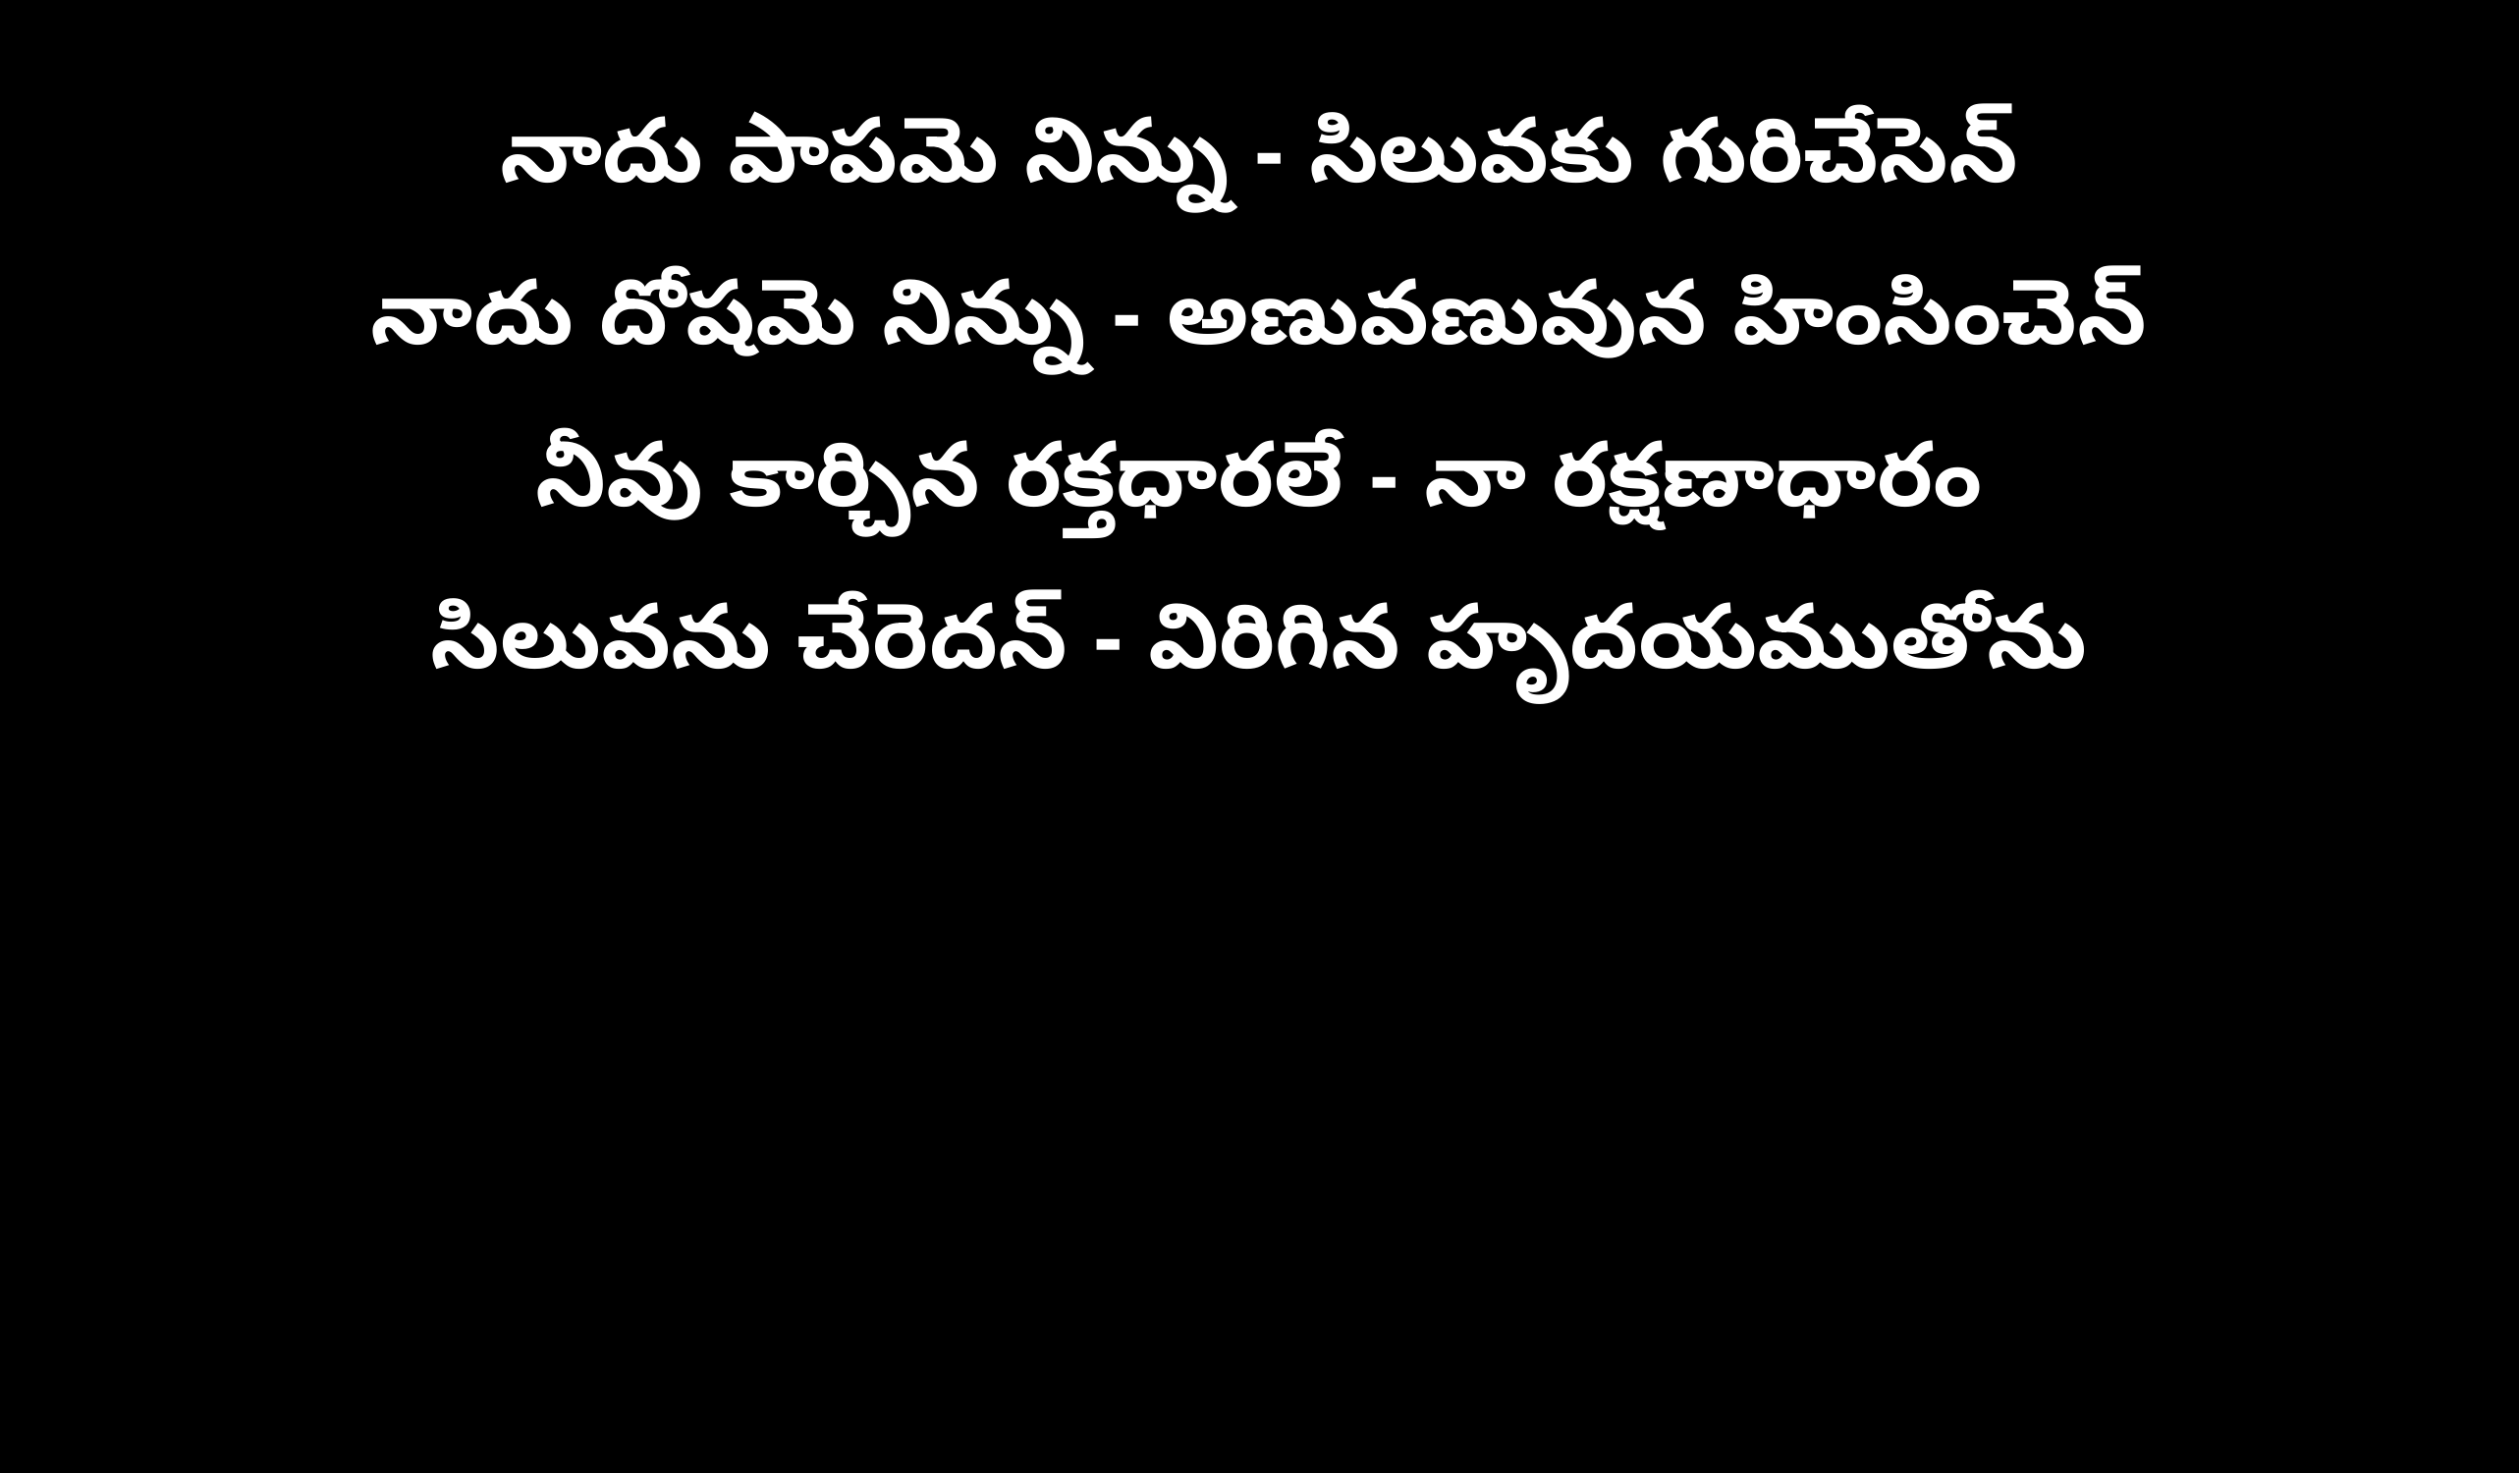

నాదు పాపమె నిన్ను - సిలువకు గురిచేసెన్
నాదు దోషమె నిన్ను - అణువణువున హింసించెన్
నీవు కార్చిన రక్తధారలే - నా రక్షణాధారం
సిలువను చేరెదన్ - విరిగిన హృదయముతోను